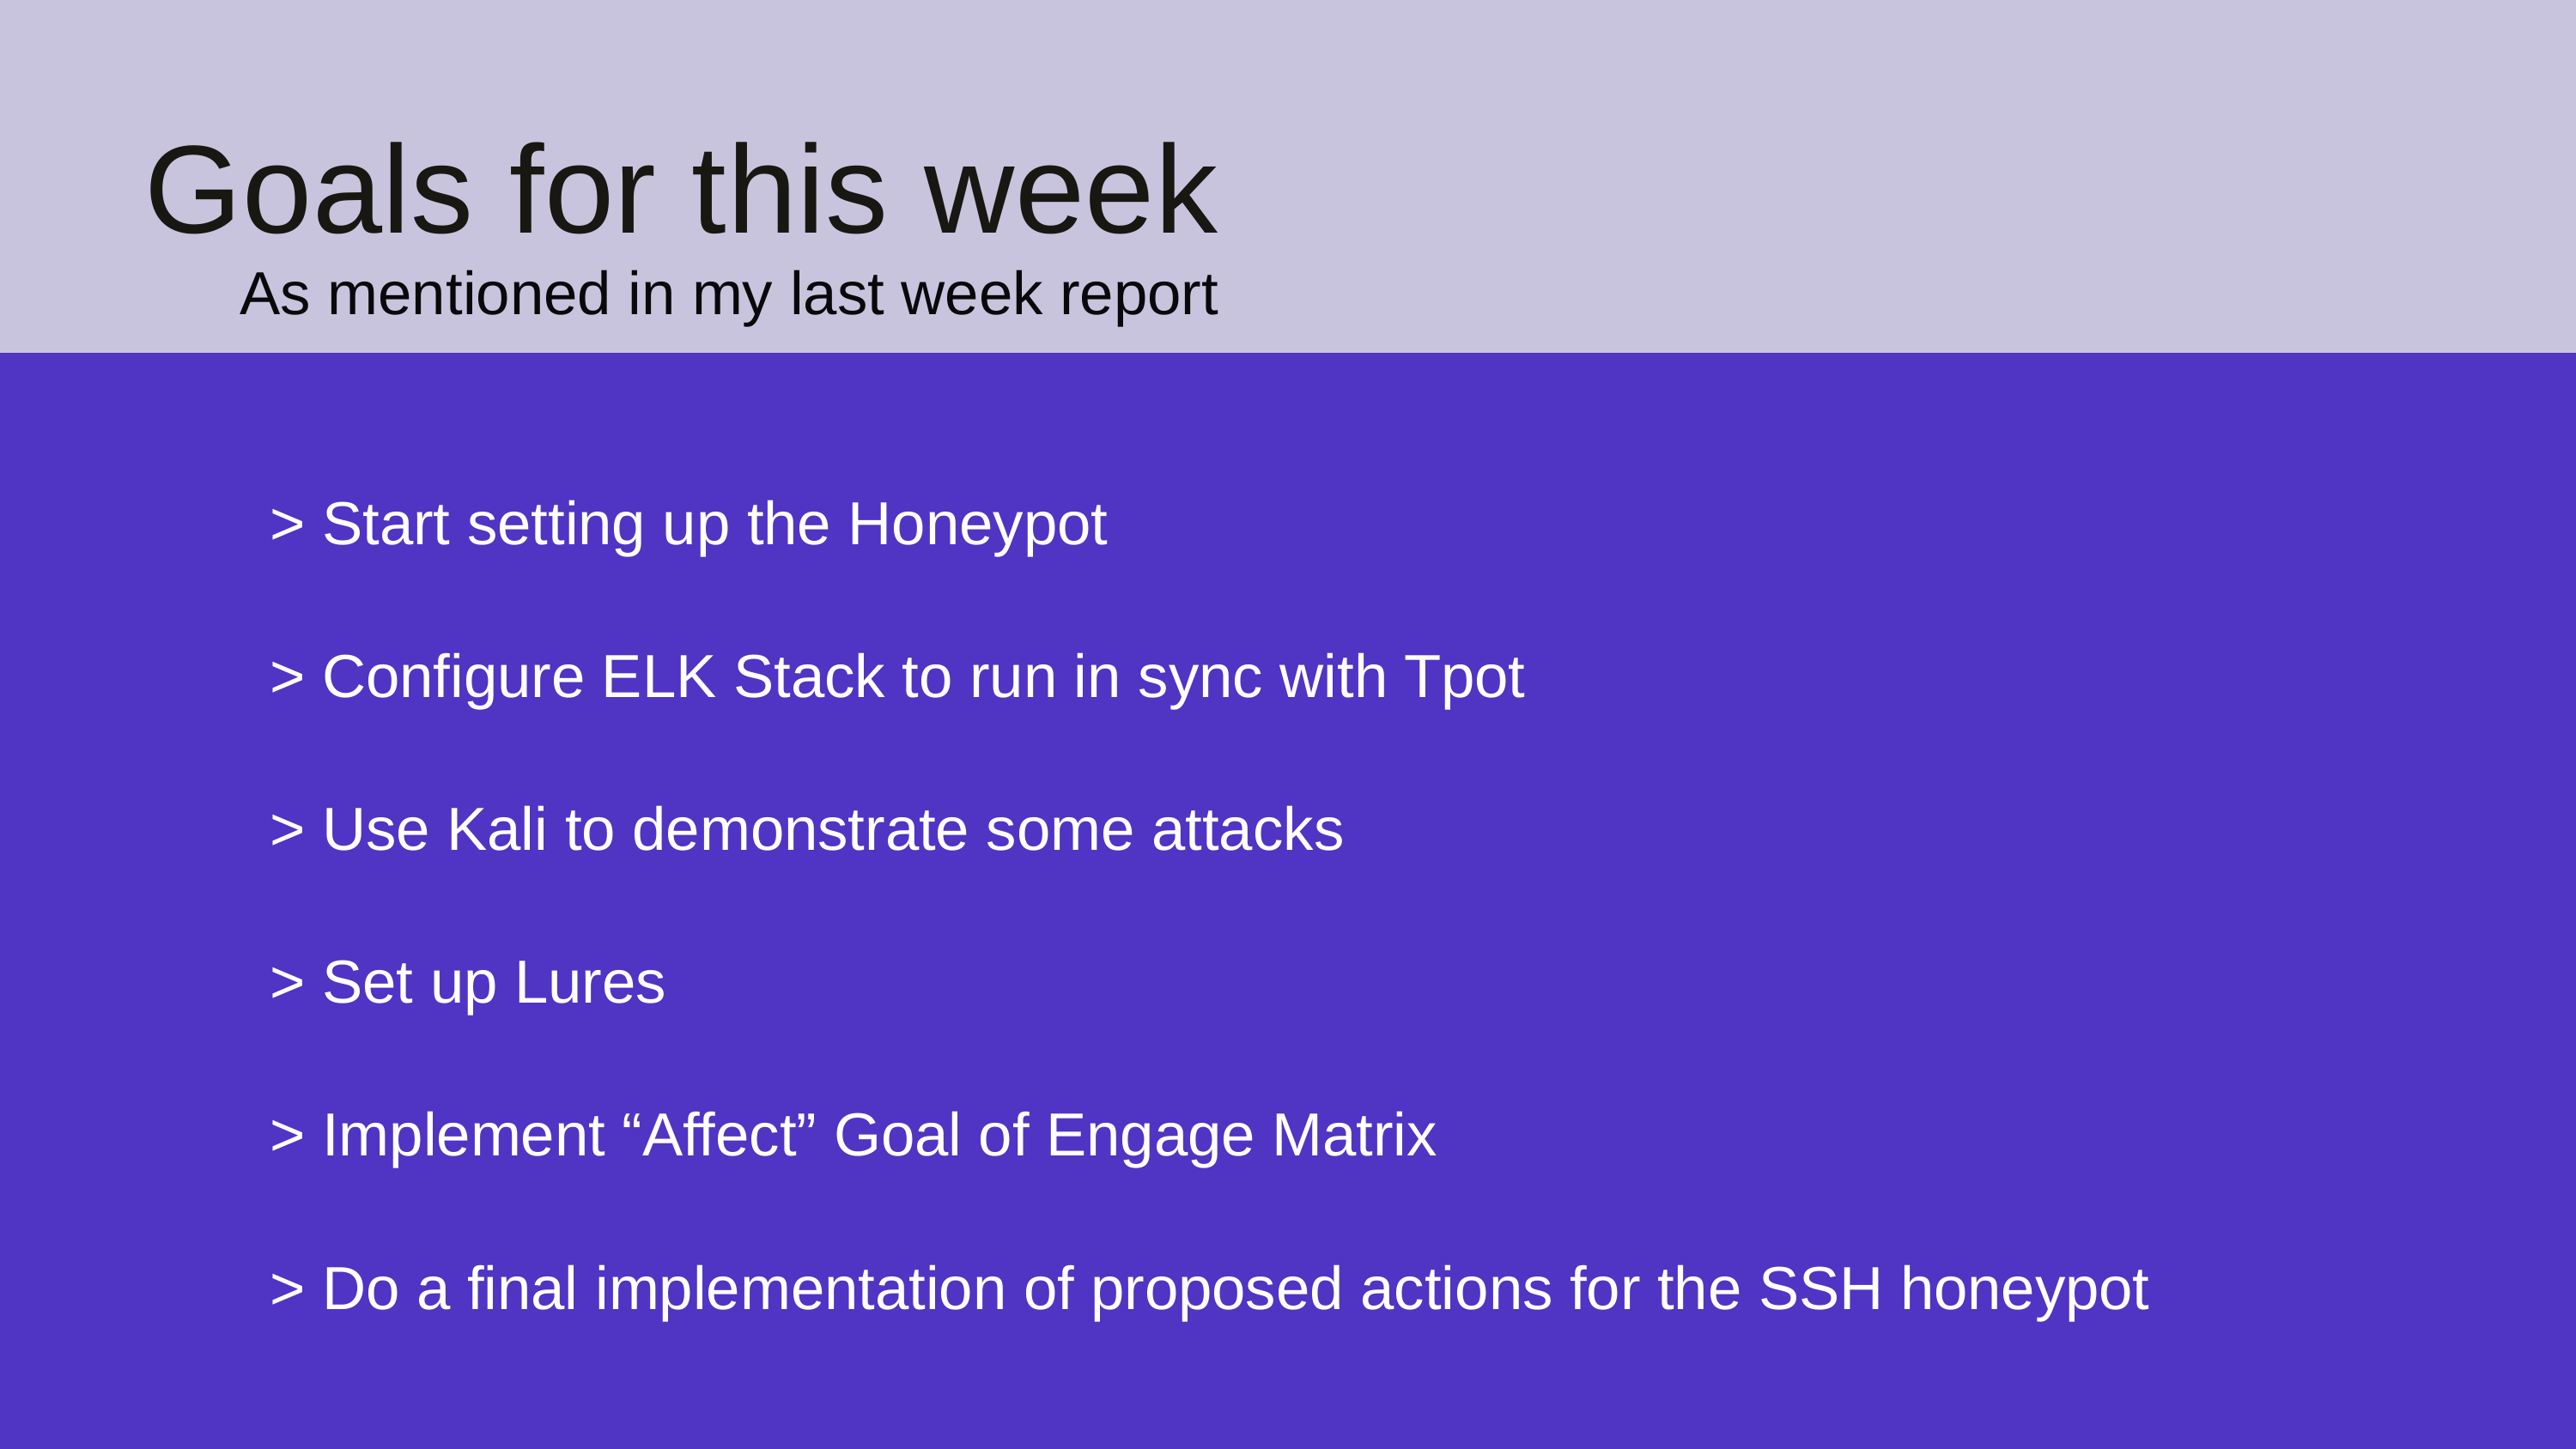

Goals for this week
As mentioned in my last week report
> Start setting up the Honeypot
> Configure ELK Stack to run in sync with Tpot
> Use Kali to demonstrate some attacks
> Set up Lures
> Implement “Affect” Goal of Engage Matrix
> Do a final implementation of proposed actions for the SSH honeypot